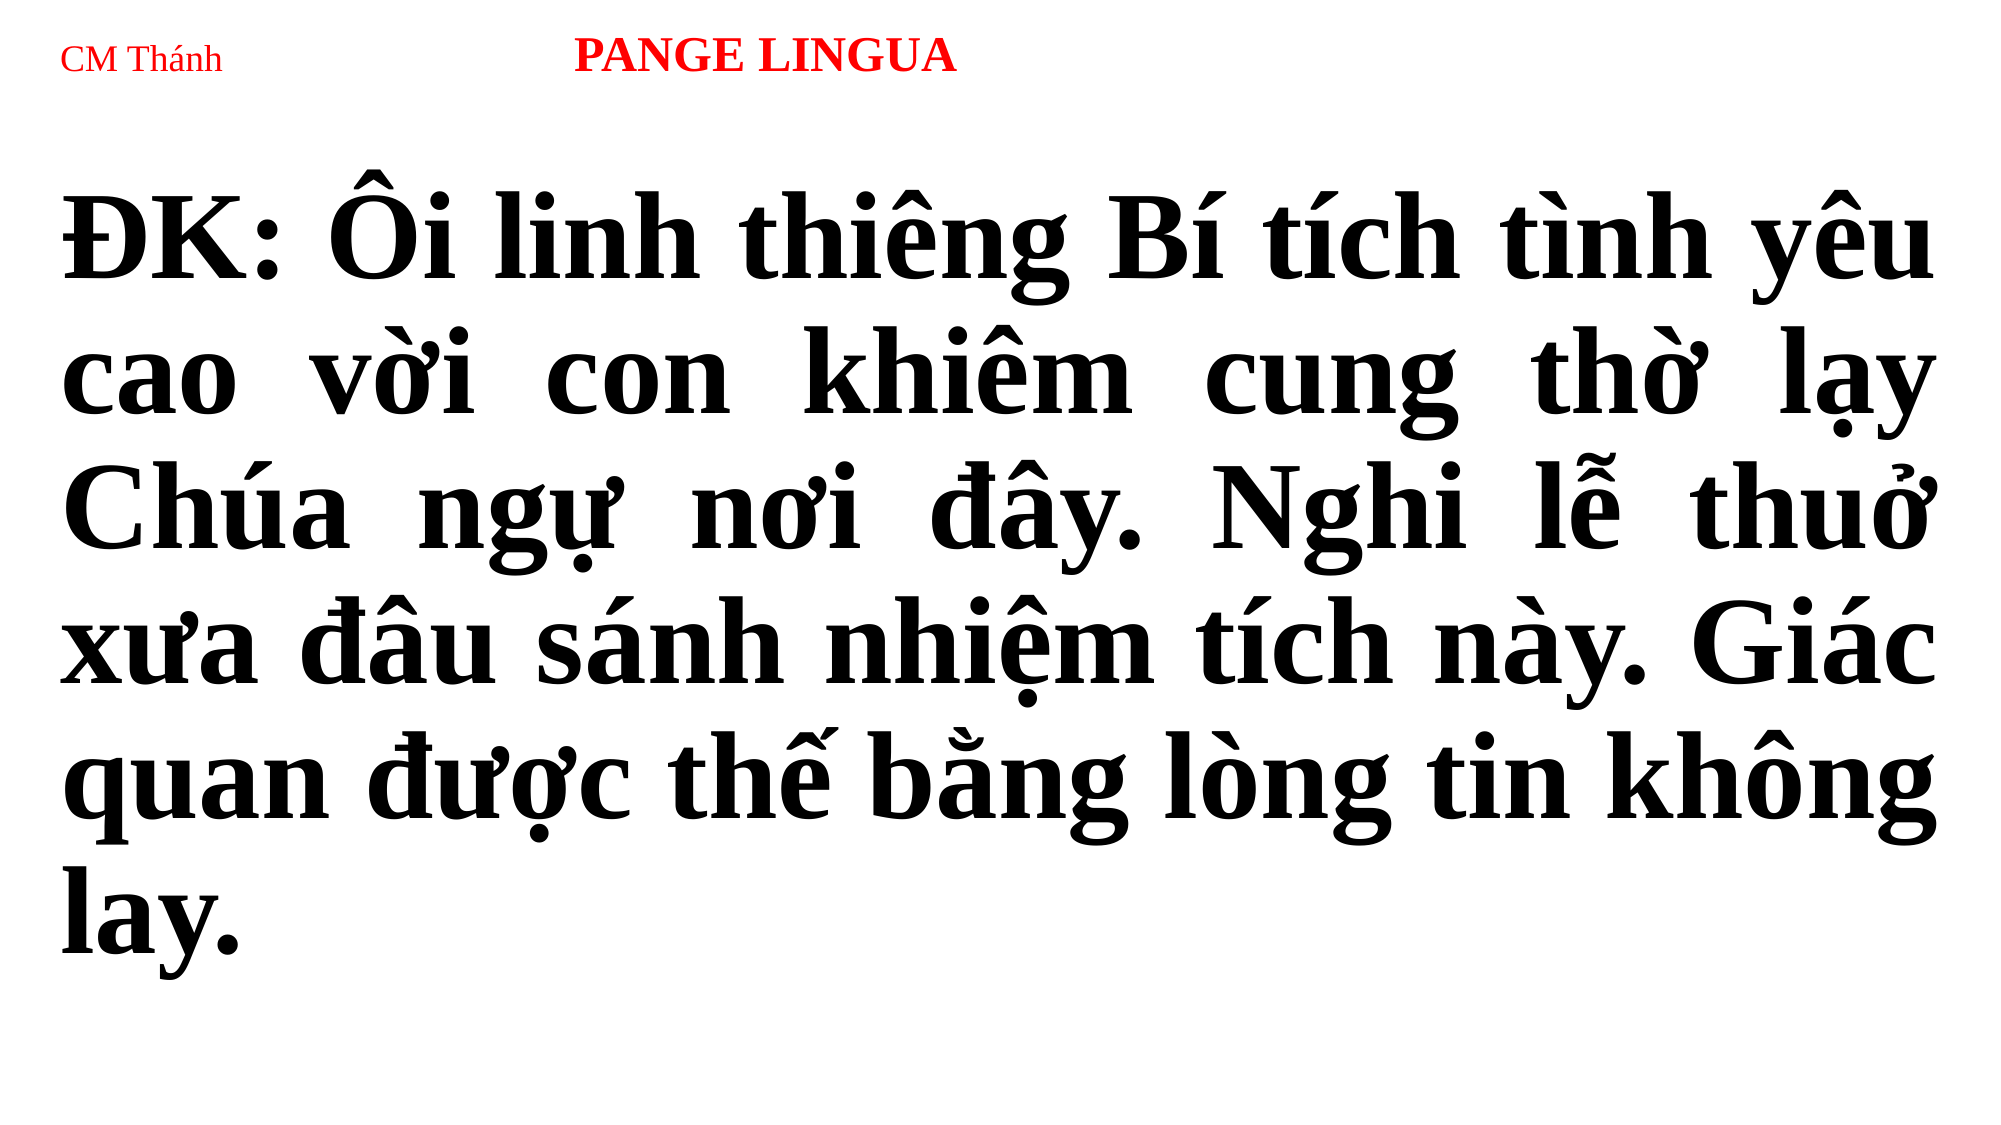

# CM Thánh                                     PANGE LINGUA
ĐK: Ôi linh thiêng Bí tích tình yêu cao vời con khiêm cung thờ lạy Chúa ngự nơi đây. Nghi lễ thuở xưa đâu sánh nhiệm tích này. Giác quan được thế bằng lòng tin không lay.